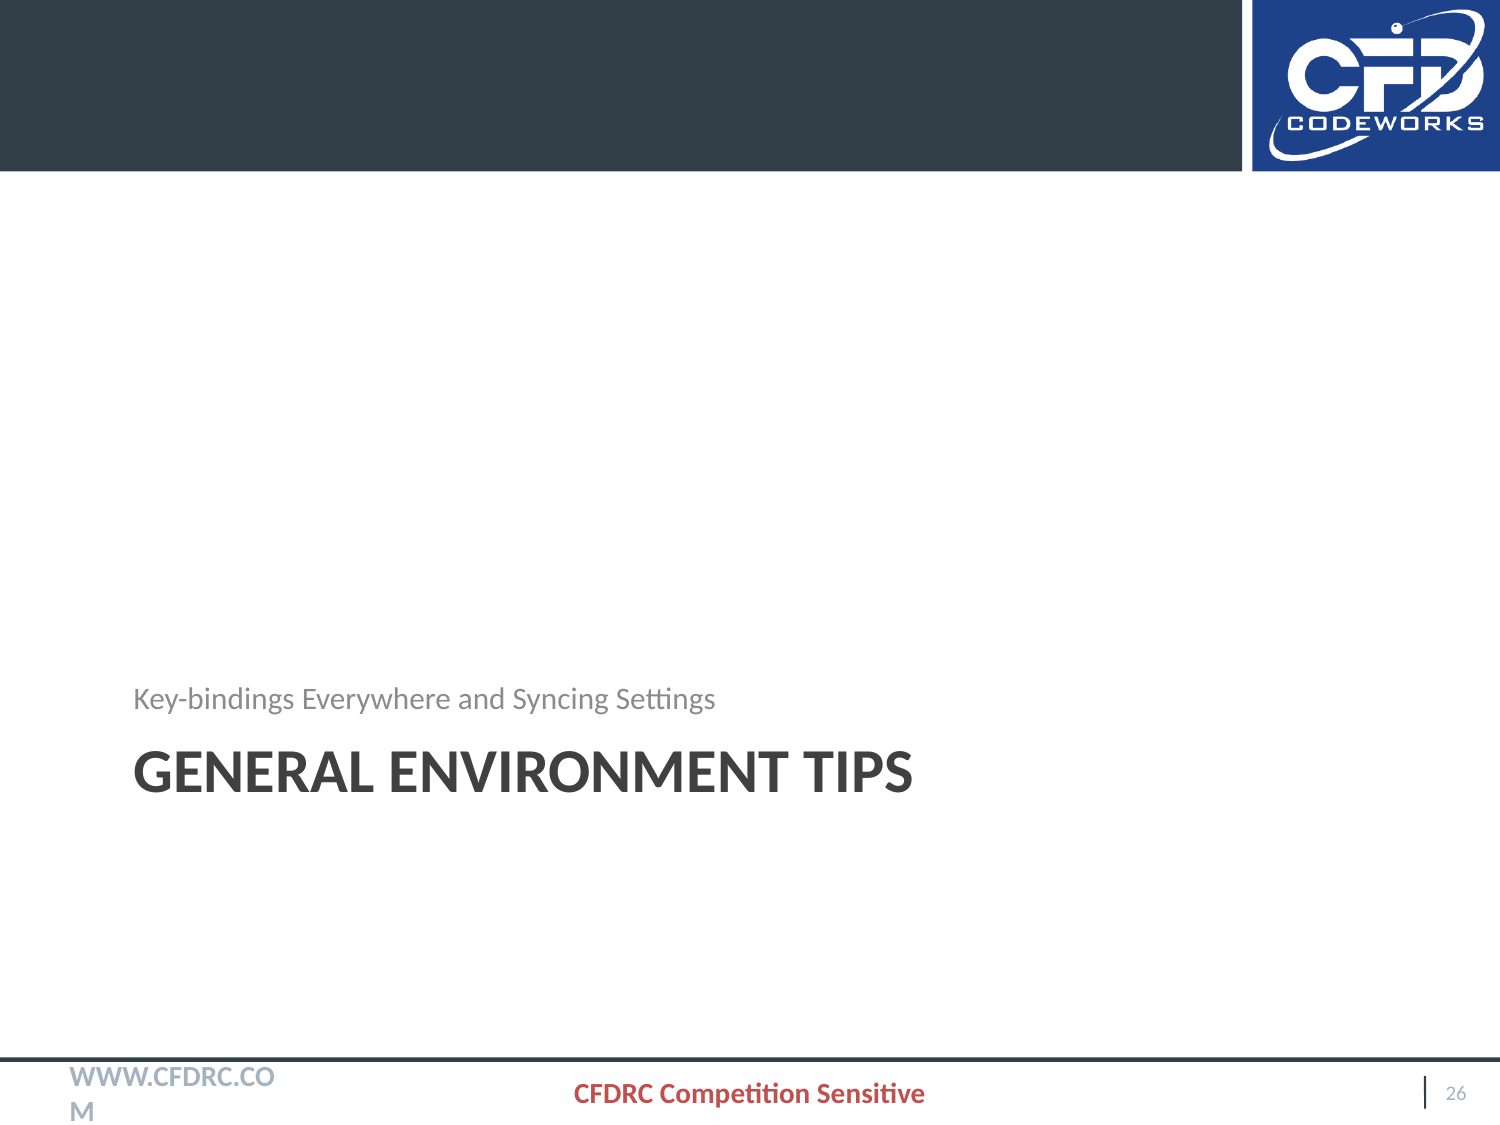

Key-bindings Everywhere and Syncing Settings
# General environment tips
CFDRC Competition Sensitive
26